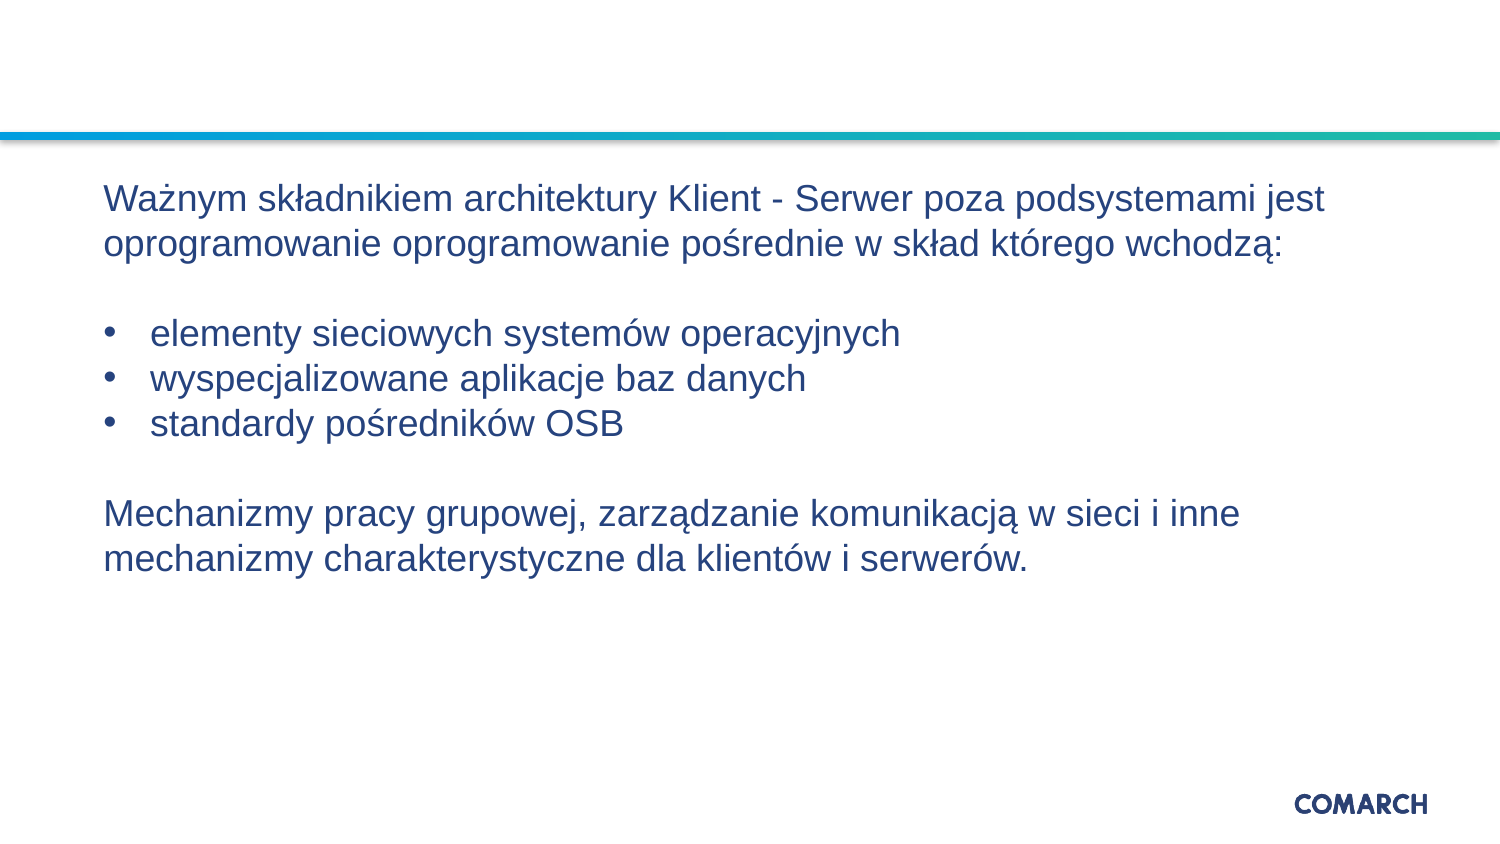

#
Ważnym składnikiem architektury Klient - Serwer poza podsystemami jest oprogramowanie oprogramowanie pośrednie w skład którego wchodzą:

elementy sieciowych systemów operacyjnych
wyspecjalizowane aplikacje baz danych
standardy pośredników OSB

Mechanizmy pracy grupowej, zarządzanie komunikacją w sieci i inne mechanizmy charakterystyczne dla klientów i serwerów.